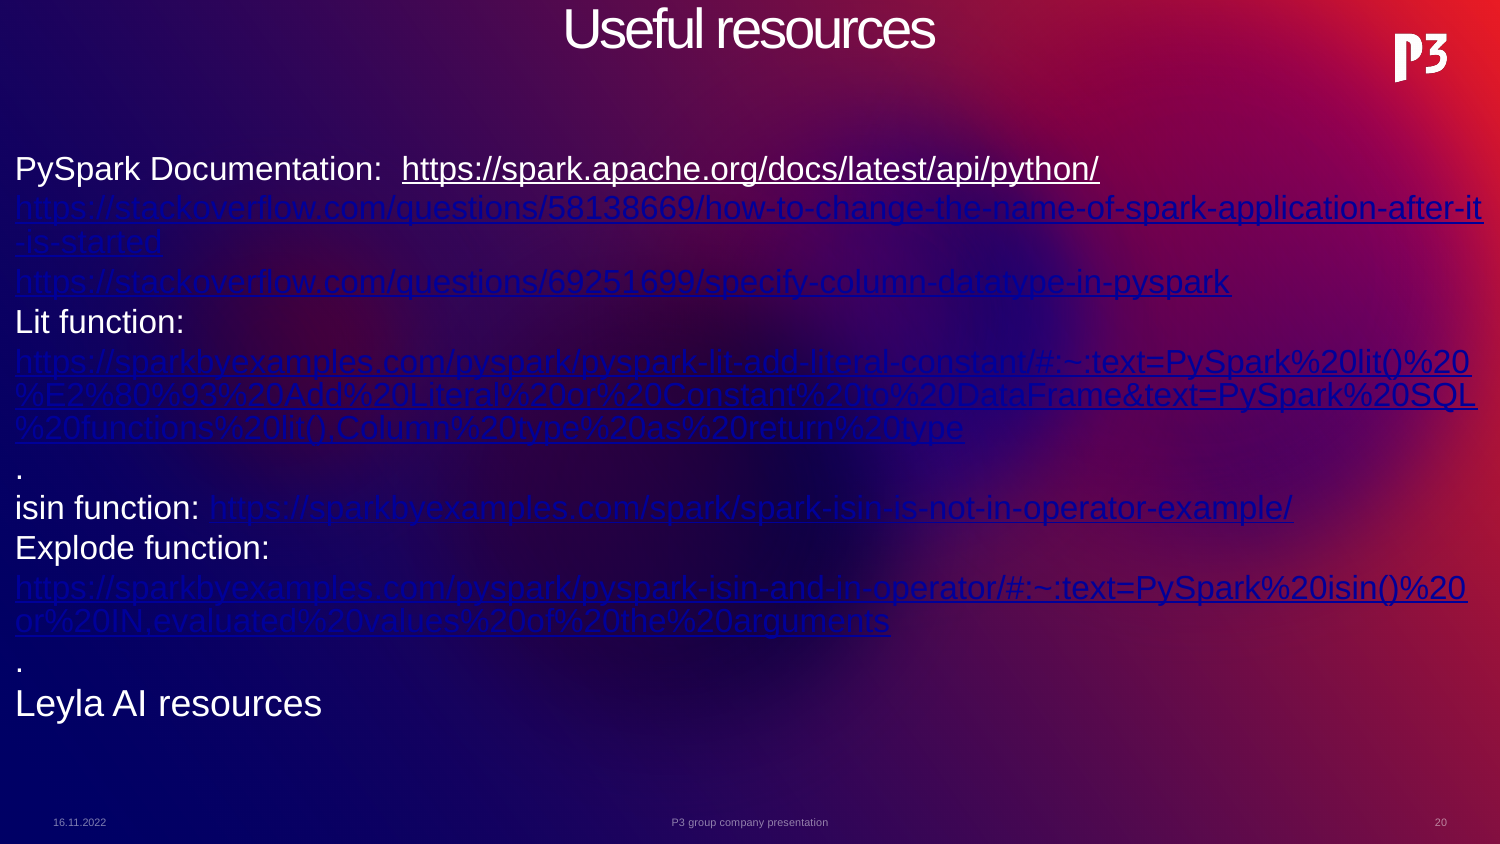

Useful resources
PySpark Documentation:  https://spark.apache.org/docs/latest/api/python/
https://stackoverflow.com/questions/58138669/how-to-change-the-name-of-spark-application-after-it-is-started
https://stackoverflow.com/questions/69251699/specify-column-datatype-in-pyspark
Lit function: https://sparkbyexamples.com/pyspark/pyspark-lit-add-literal-constant/#:~:text=PySpark%20lit()%20%E2%80%93%20Add%20Literal%20or%20Constant%20to%20DataFrame&text=PySpark%20SQL%20functions%20lit(),Column%20type%20as%20return%20type.
isin function: https://sparkbyexamples.com/spark/spark-isin-is-not-in-operator-example/
Explode function: https://sparkbyexamples.com/pyspark/pyspark-isin-and-in-operator/#:~:text=PySpark%20isin()%20or%20IN,evaluated%20values%20of%20the%20arguments.
Leyla AI resources

16.11.2022
P3 group company presentation
20